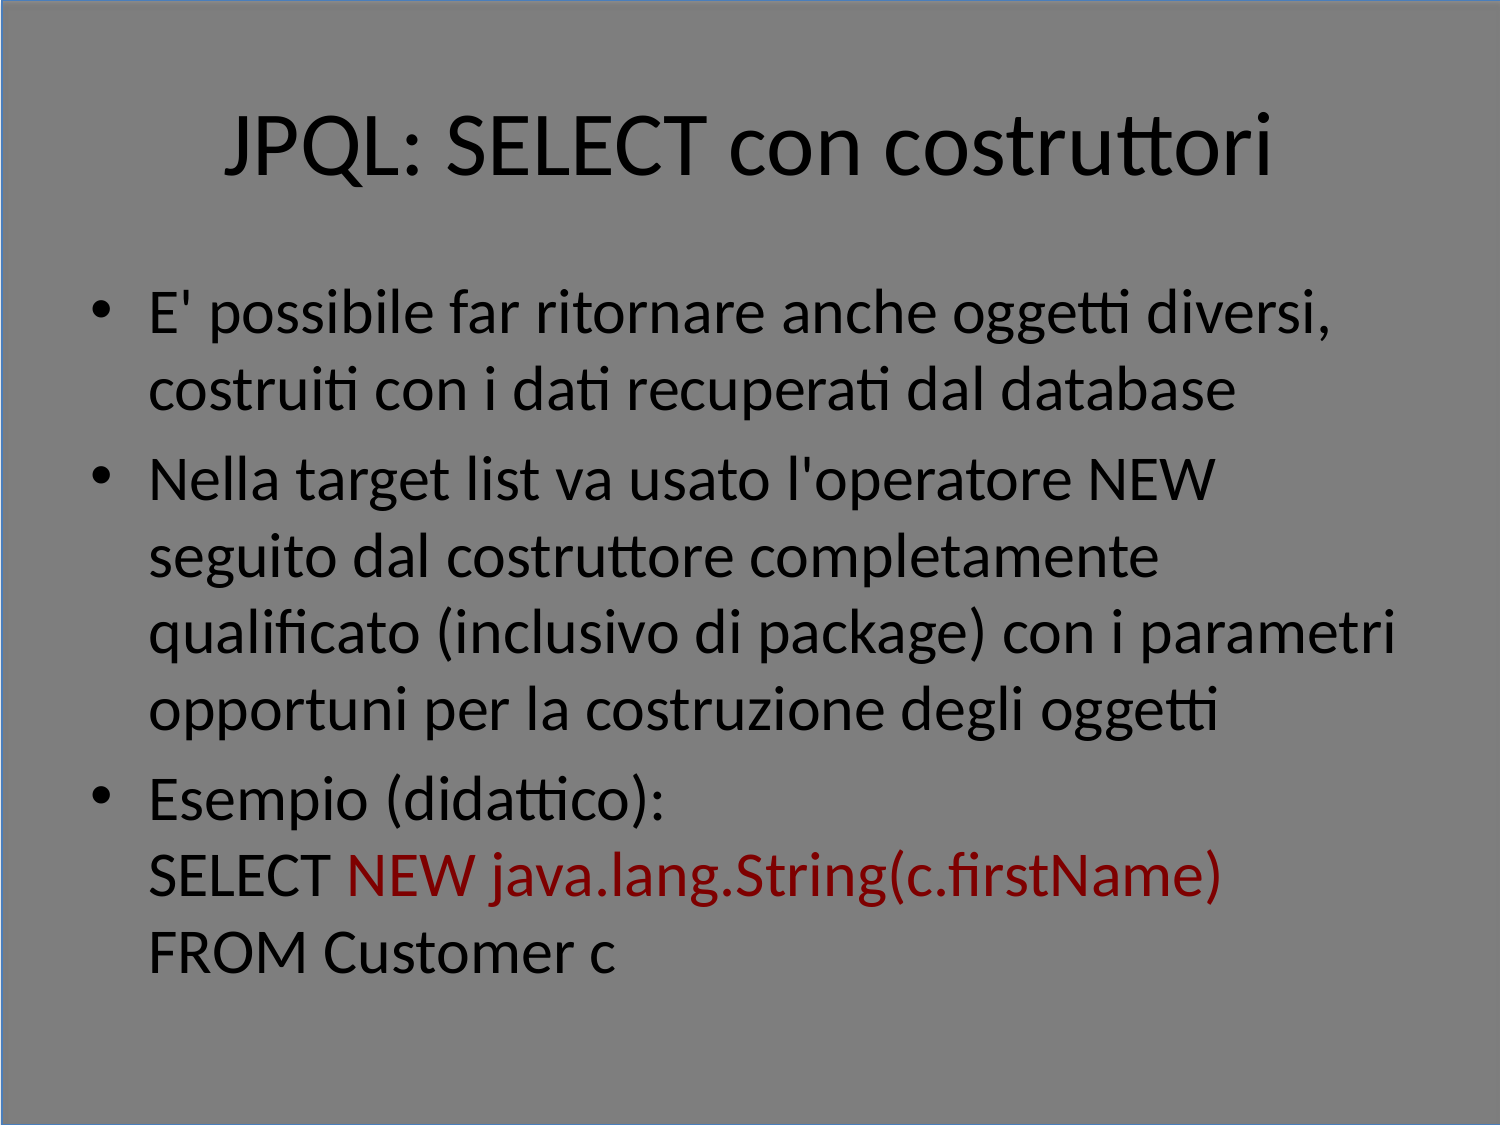

# JPQL: SELECT con costruttori
E' possibile far ritornare anche oggetti diversi, costruiti con i dati recuperati dal database
Nella target list va usato l'operatore NEW seguito dal costruttore completamente qualificato (inclusivo di package) con i parametri opportuni per la costruzione degli oggetti
Esempio (didattico):
SELECT NEW java.lang.String(c.firstName)
FROM Customer c